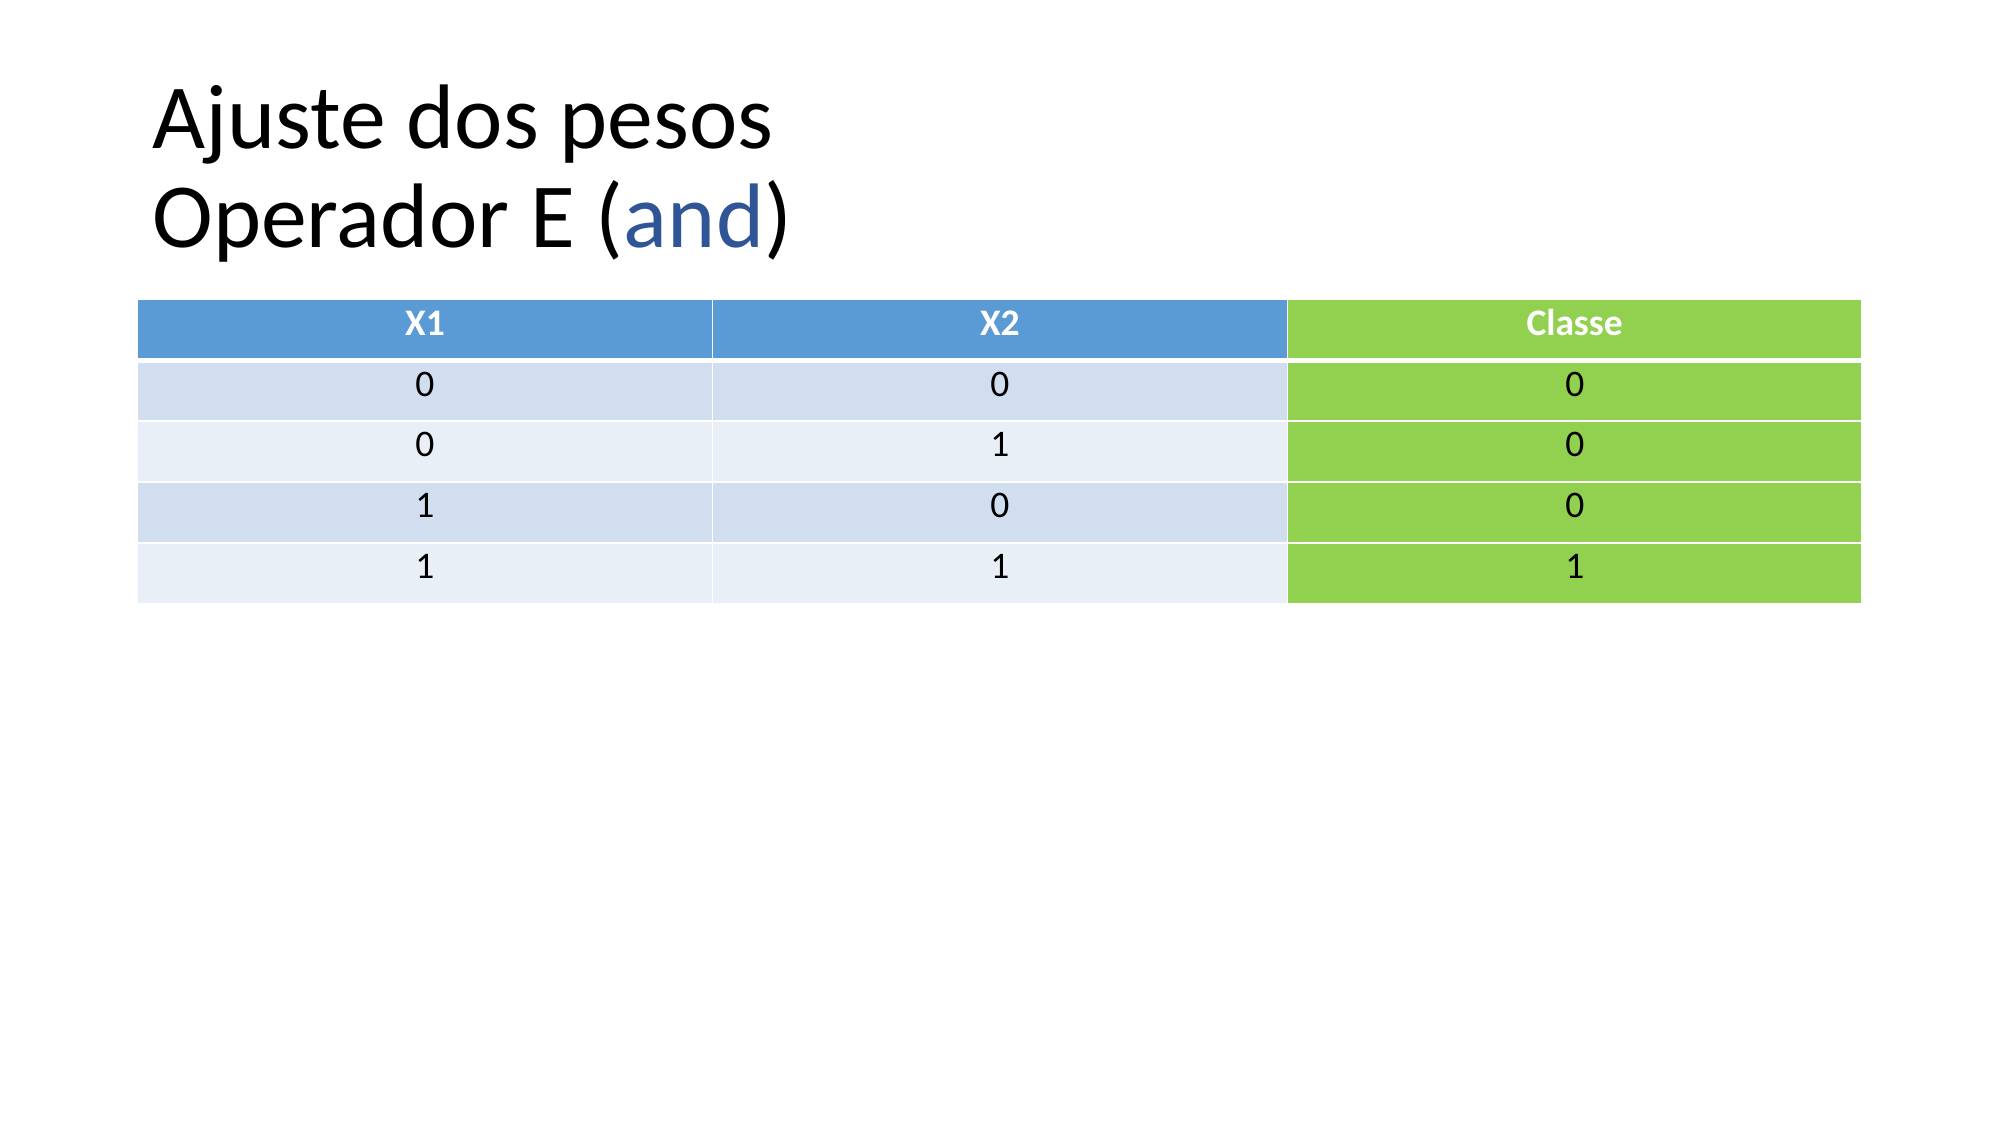

# Ajuste dos pesos Operador E (and)
| X1 | X2 | Classe |
| --- | --- | --- |
| 0 | 0 | 0 |
| 0 | 1 | 0 |
| 1 | 0 | 0 |
| 1 | 1 | 1 |